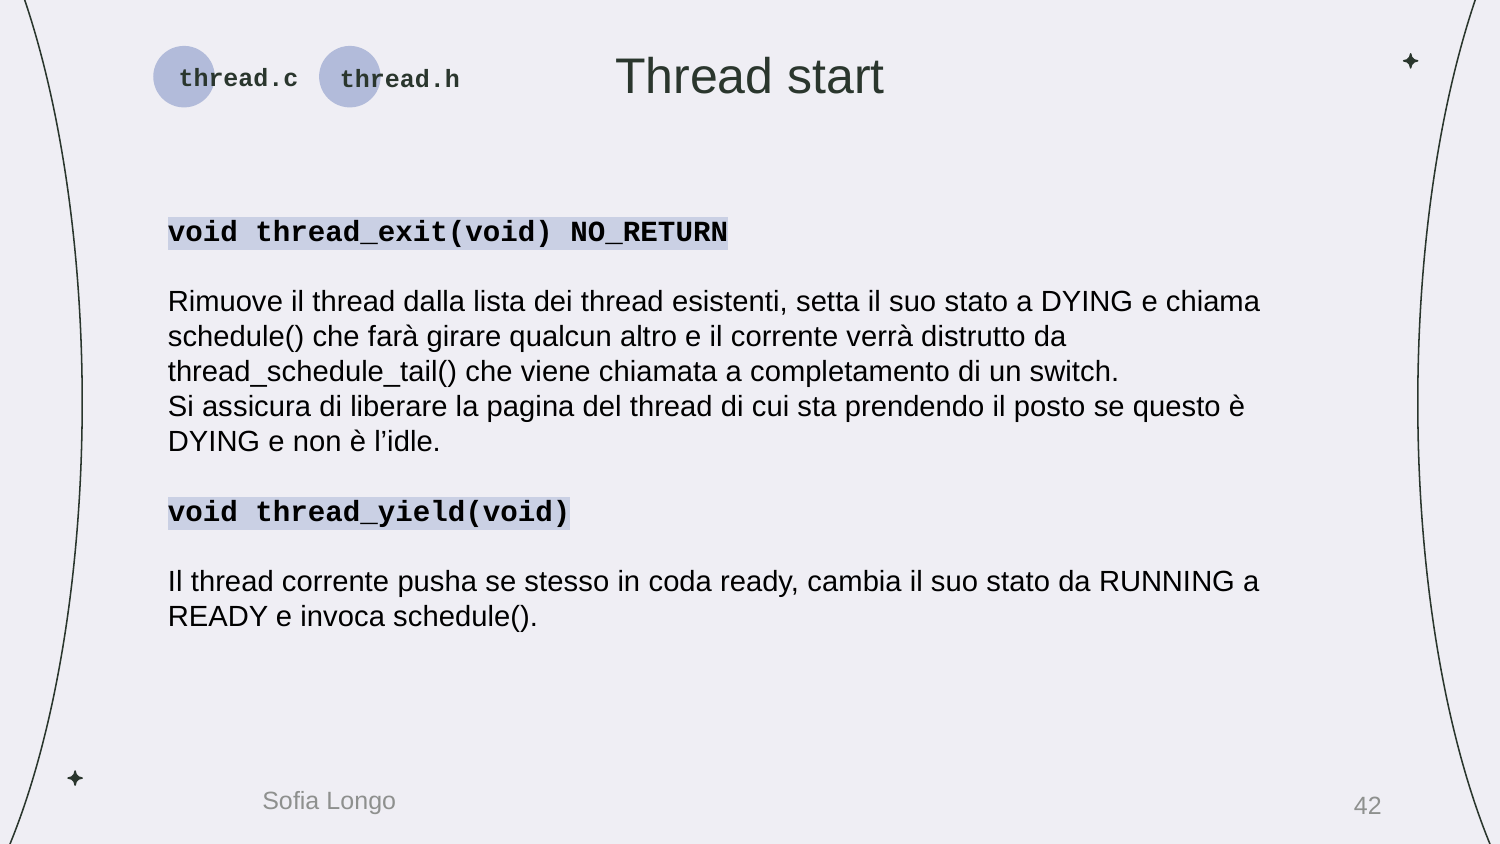

# Thread start

thread.h
thread.c
void thread_exit(void) NO_RETURN

Rimuove il thread dalla lista dei thread esistenti, setta il suo stato a DYING e chiama schedule() che farà girare qualcun altro e il corrente verrà distrutto da thread_schedule_tail() che viene chiamata a completamento di un switch.
Si assicura di liberare la pagina del thread di cui sta prendendo il posto se questo è DYING e non è l’idle.

void thread_yield(void)

Il thread corrente pusha se stesso in coda ready, cambia il suo stato da RUNNING a READY e invoca schedule().
42